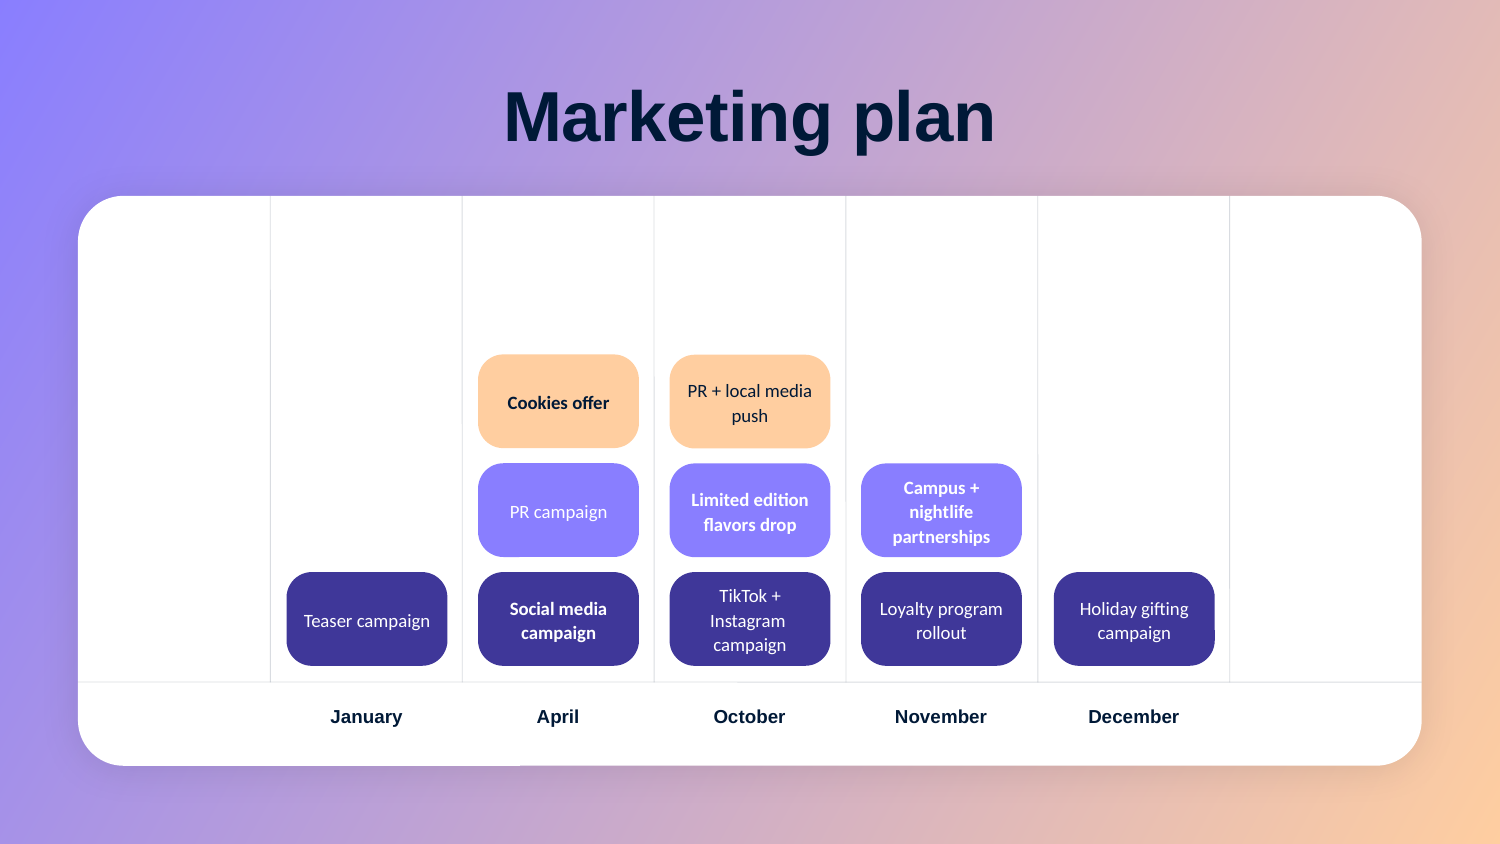

Marketing plan

Cookies offer
PR + local media push

PR campaign
Limited edition flavors drop
Campus + nightlife partnerships
Teaser campaign
Social media campaign
TikTok + Instagram  campaign
Loyalty program rollout
Holiday gifting campaign

January
April
October
November
December